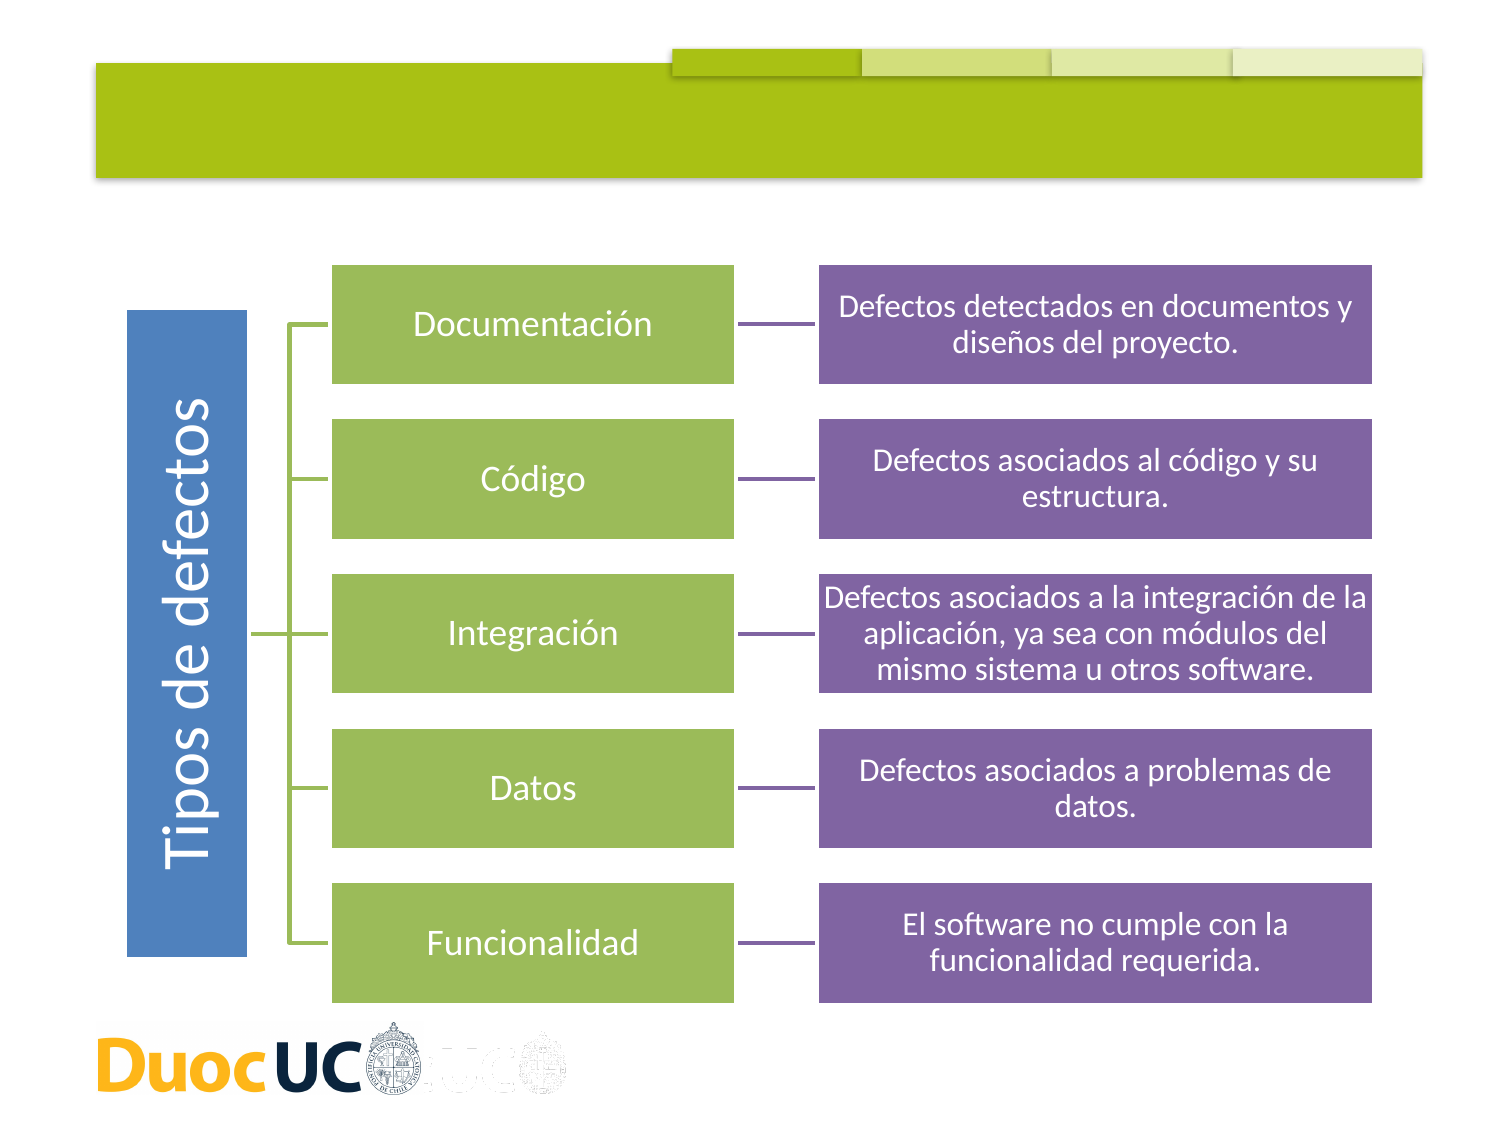

Tipos de defectos
Documentación
Defectos detectados en documentos y diseños del proyecto.
Código
Defectos asociados al código y su estructura.
Integración
Defectos asociados a la integración de la aplicación, ya sea con módulos del mismo sistema u otros software.
Datos
Defectos asociados a problemas de datos.
Funcionalidad
El software no cumple con la funcionalidad requerida.